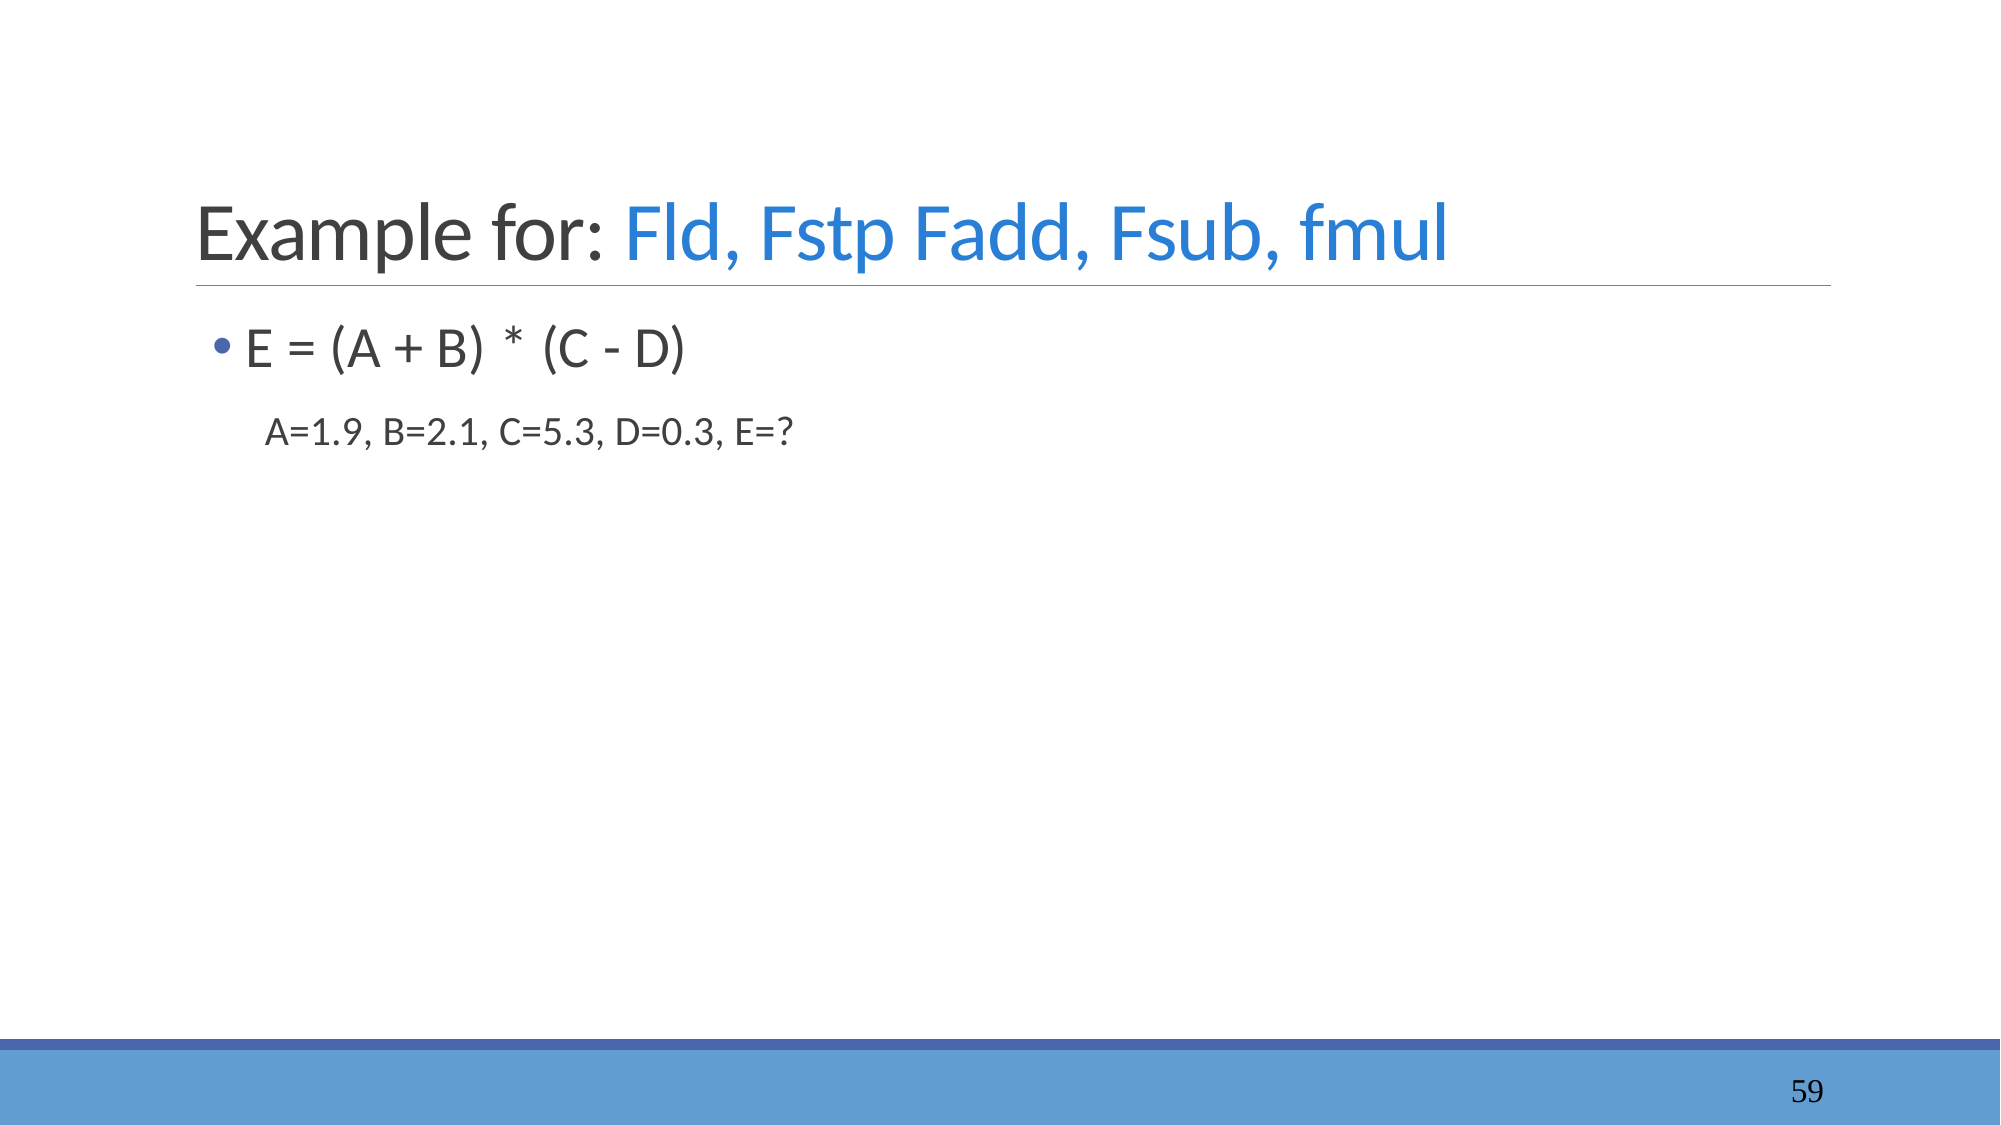

# Example for: Fld, Fstp Fadd, Fsub, fmul
 E = (A + B) * (C - D)
    A=1.9, B=2.1, C=5.3, D=0.3, E=?

59